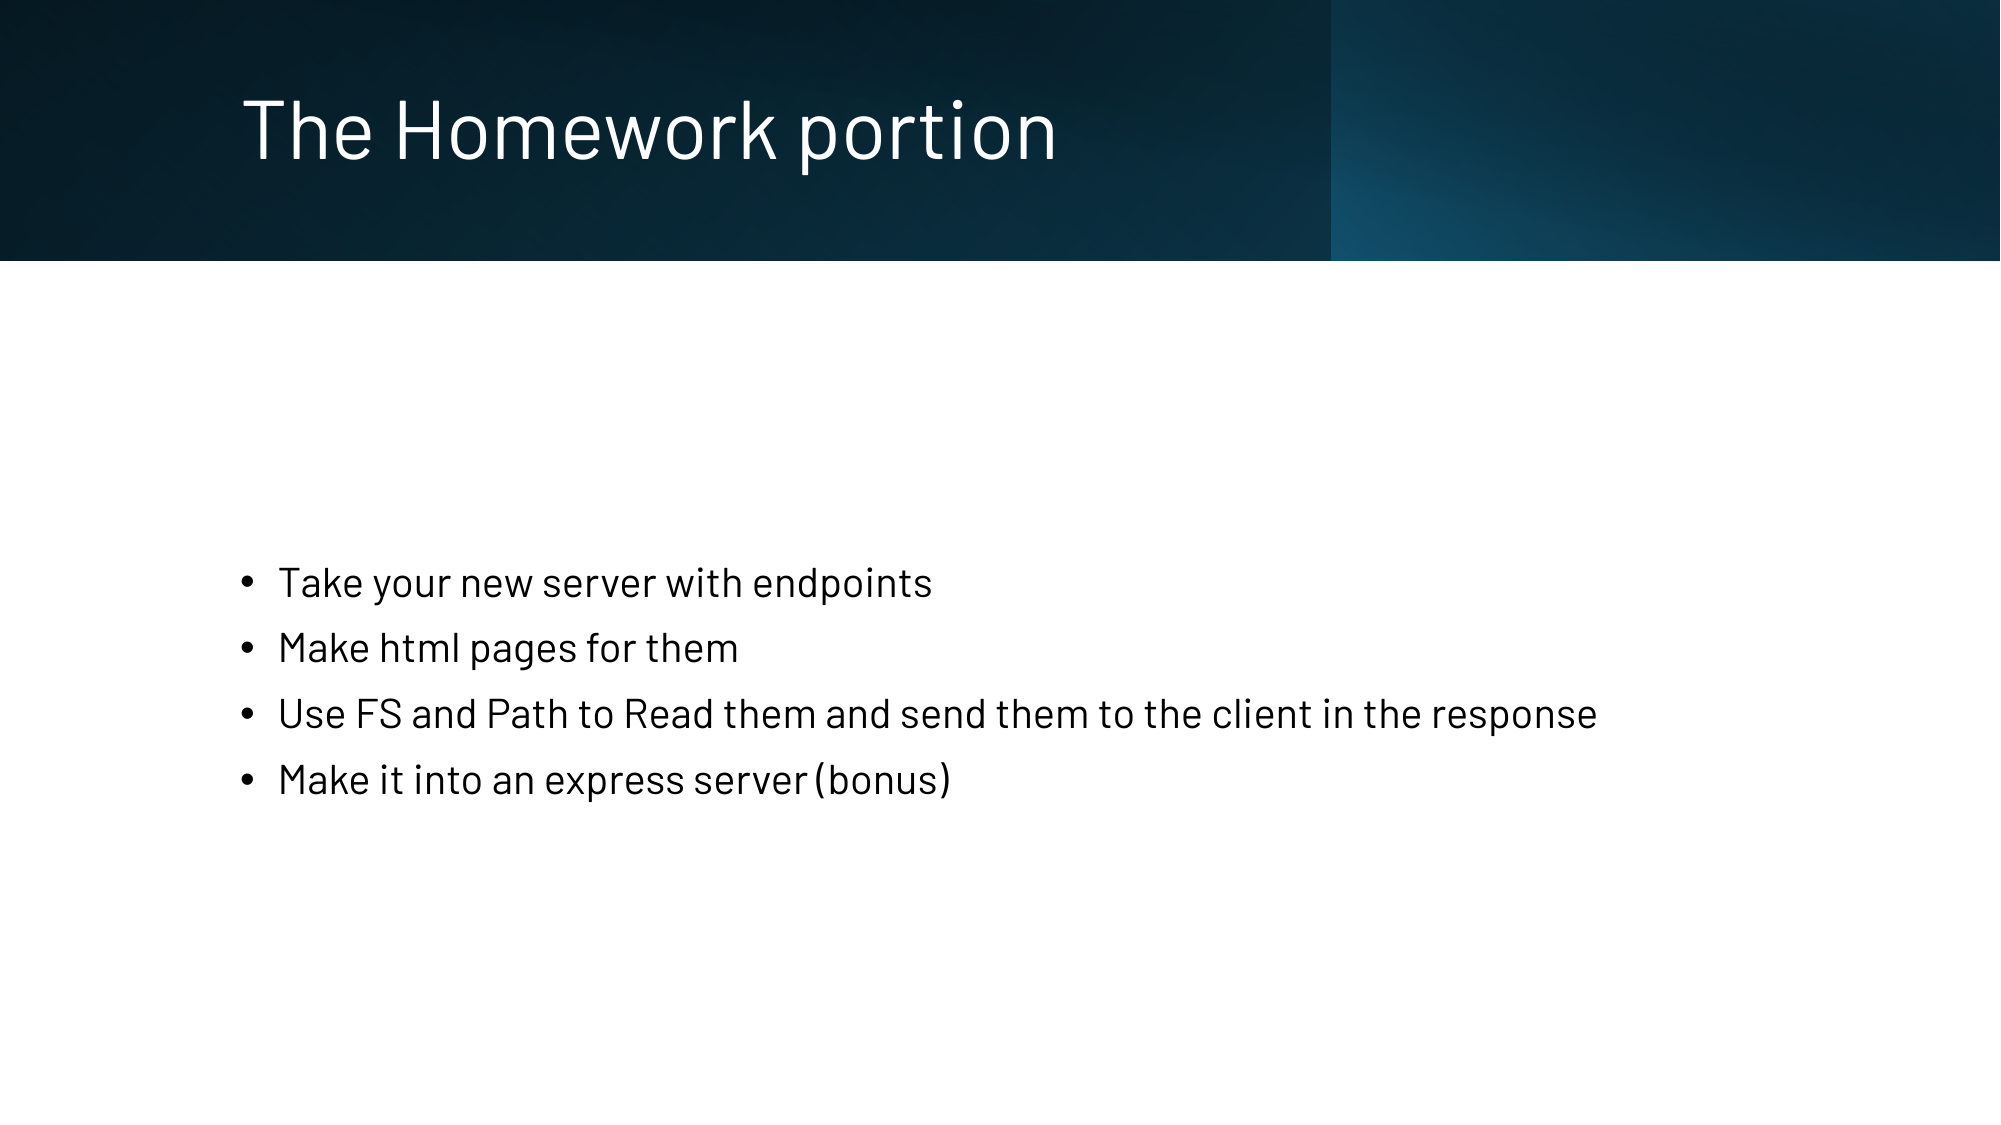

# The Homework portion
Take your new server with endpoints
Make html pages for them
Use FS and Path to Read them and send them to the client in the response
Make it into an express server (bonus)